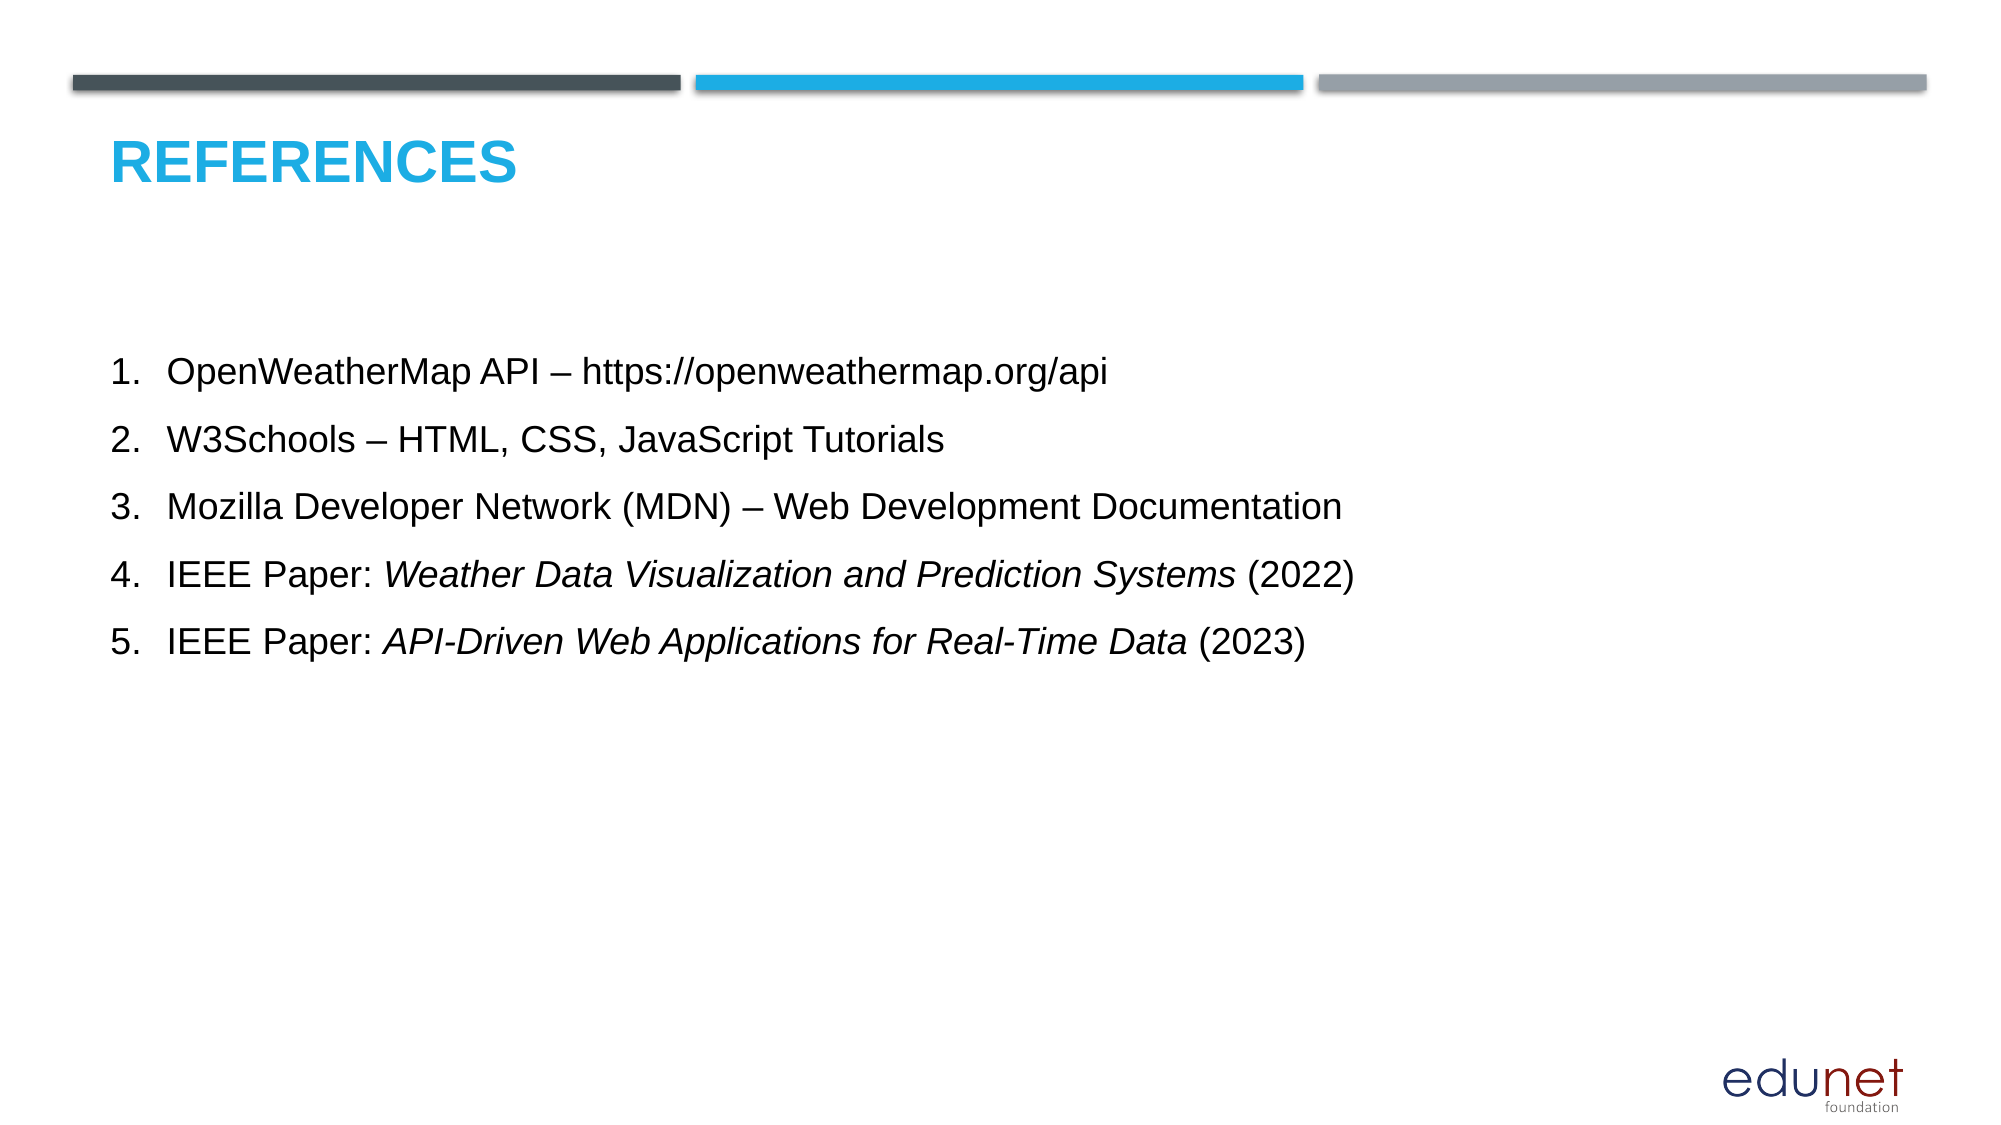

# References
OpenWeatherMap API – https://openweathermap.org/api
W3Schools – HTML, CSS, JavaScript Tutorials
Mozilla Developer Network (MDN) – Web Development Documentation
IEEE Paper: Weather Data Visualization and Prediction Systems (2022)
IEEE Paper: API-Driven Web Applications for Real-Time Data (2023)